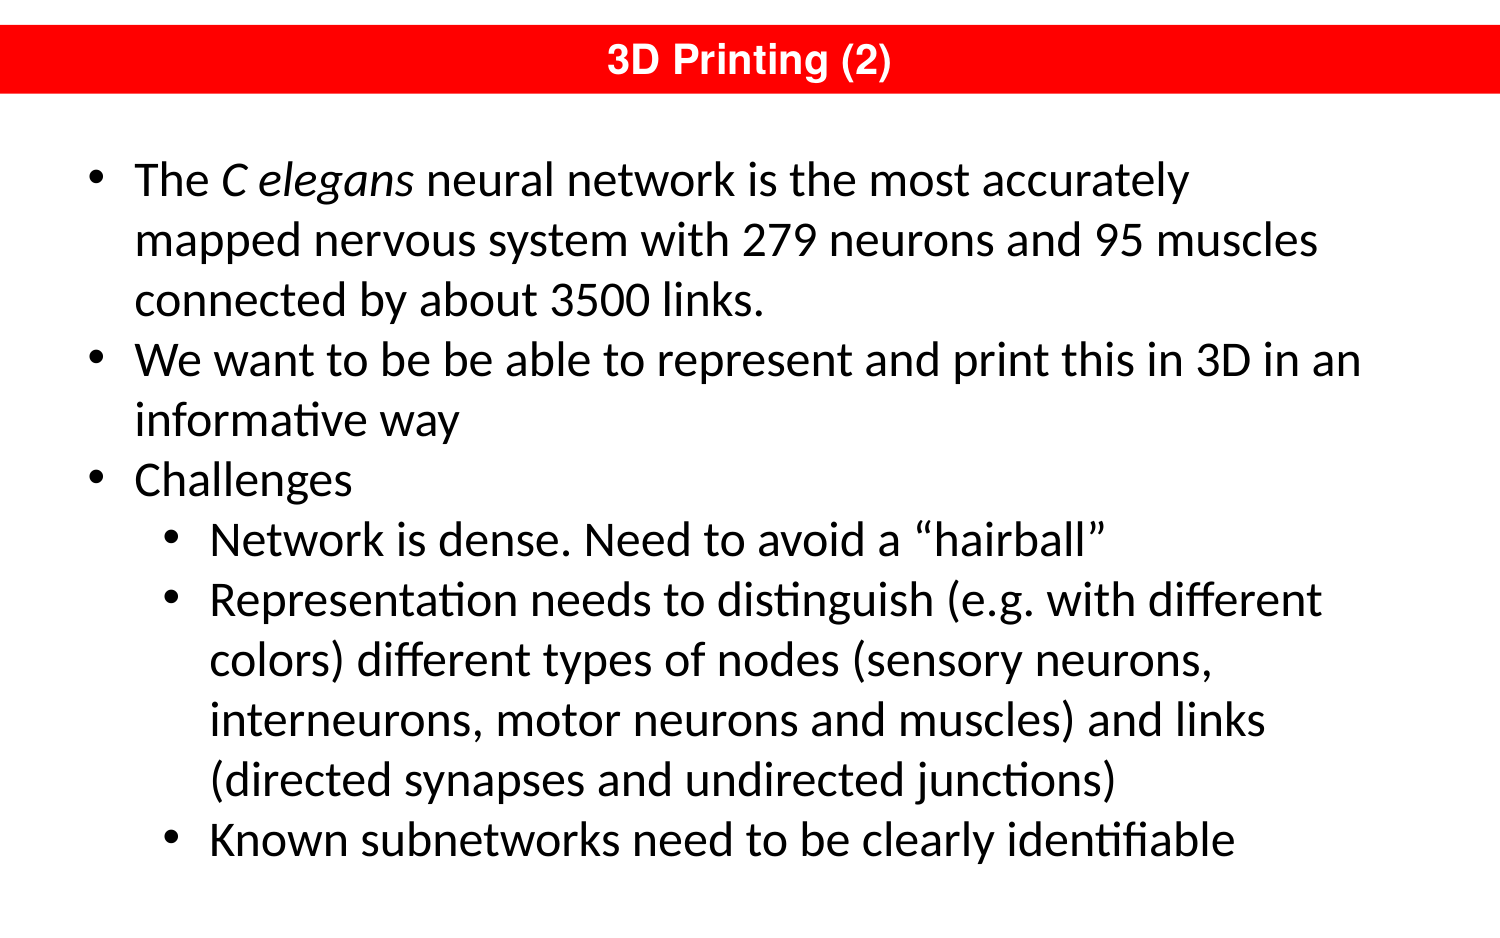

3D Printing (2)

The C elegans neural network is the most accurately mapped nervous system with 279 neurons and 95 muscles connected by about 3500 links.
We want to be be able to represent and print this in 3D in an informative way
Challenges
Network is dense. Need to avoid a “hairball”
Representation needs to distinguish (e.g. with different colors) different types of nodes (sensory neurons, interneurons, motor neurons and muscles) and links (directed synapses and undirected junctions)
Known subnetworks need to be clearly identifiable